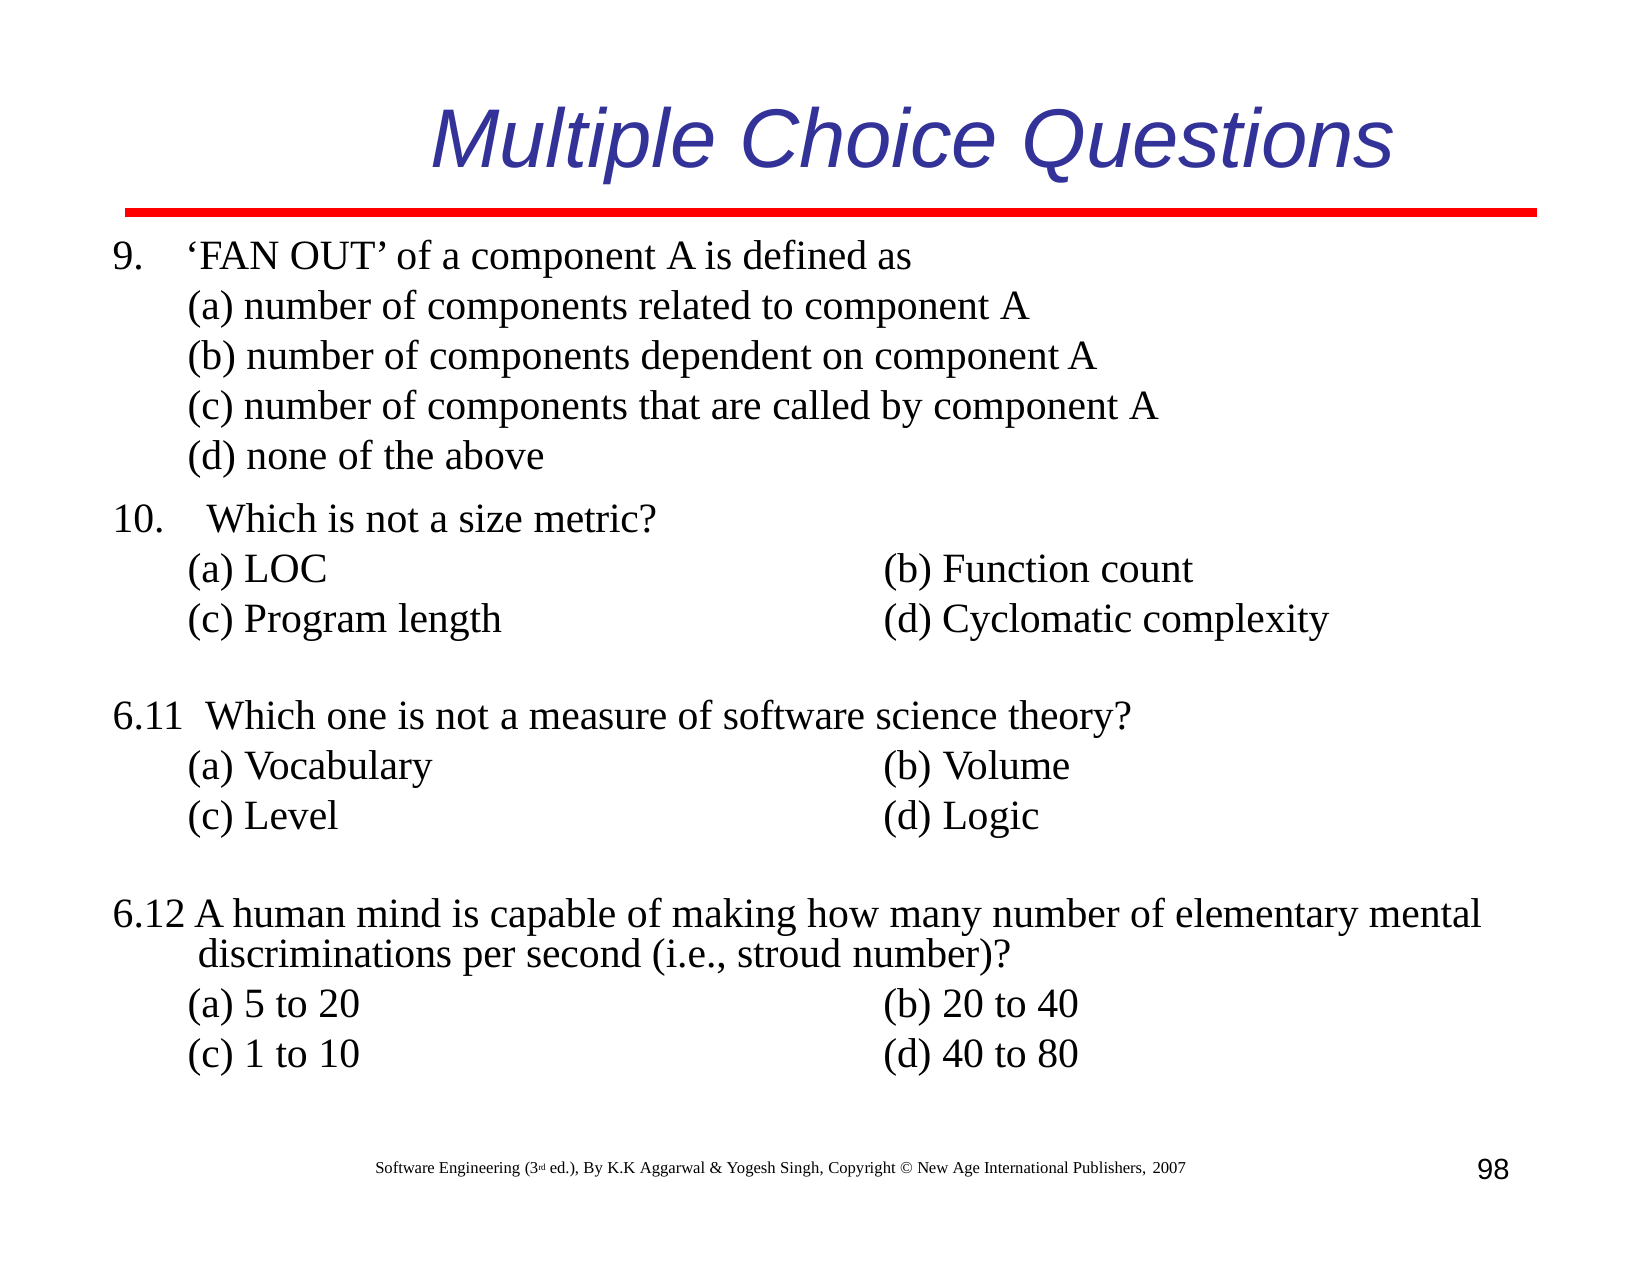

# Multiple Choice Questions

‘FAN OUT’ of a component A is defined as
number of components related to component A
number of components dependent on component A
number of components that are called by component A
none of the above
Which is not a size metric?
(a) LOC
(c) Program length
(b) Function count
(d) Cyclomatic complexity
6.11  Which one is not a measure of software science theory?
(a) Vocabulary
(c) Level
(b) Volume
(d) Logic
6.12 A human mind is capable of making how many number of elementary mental  discriminations per second (i.e., stroud number)?
(a) 5 to 20
(c) 1 to 10
(b) 20 to 40
(d) 40 to 80
98
Software Engineering (3rd  ed.), By K.K Aggarwal & Yogesh Singh, Copyright © New Age International Publishers, 2007